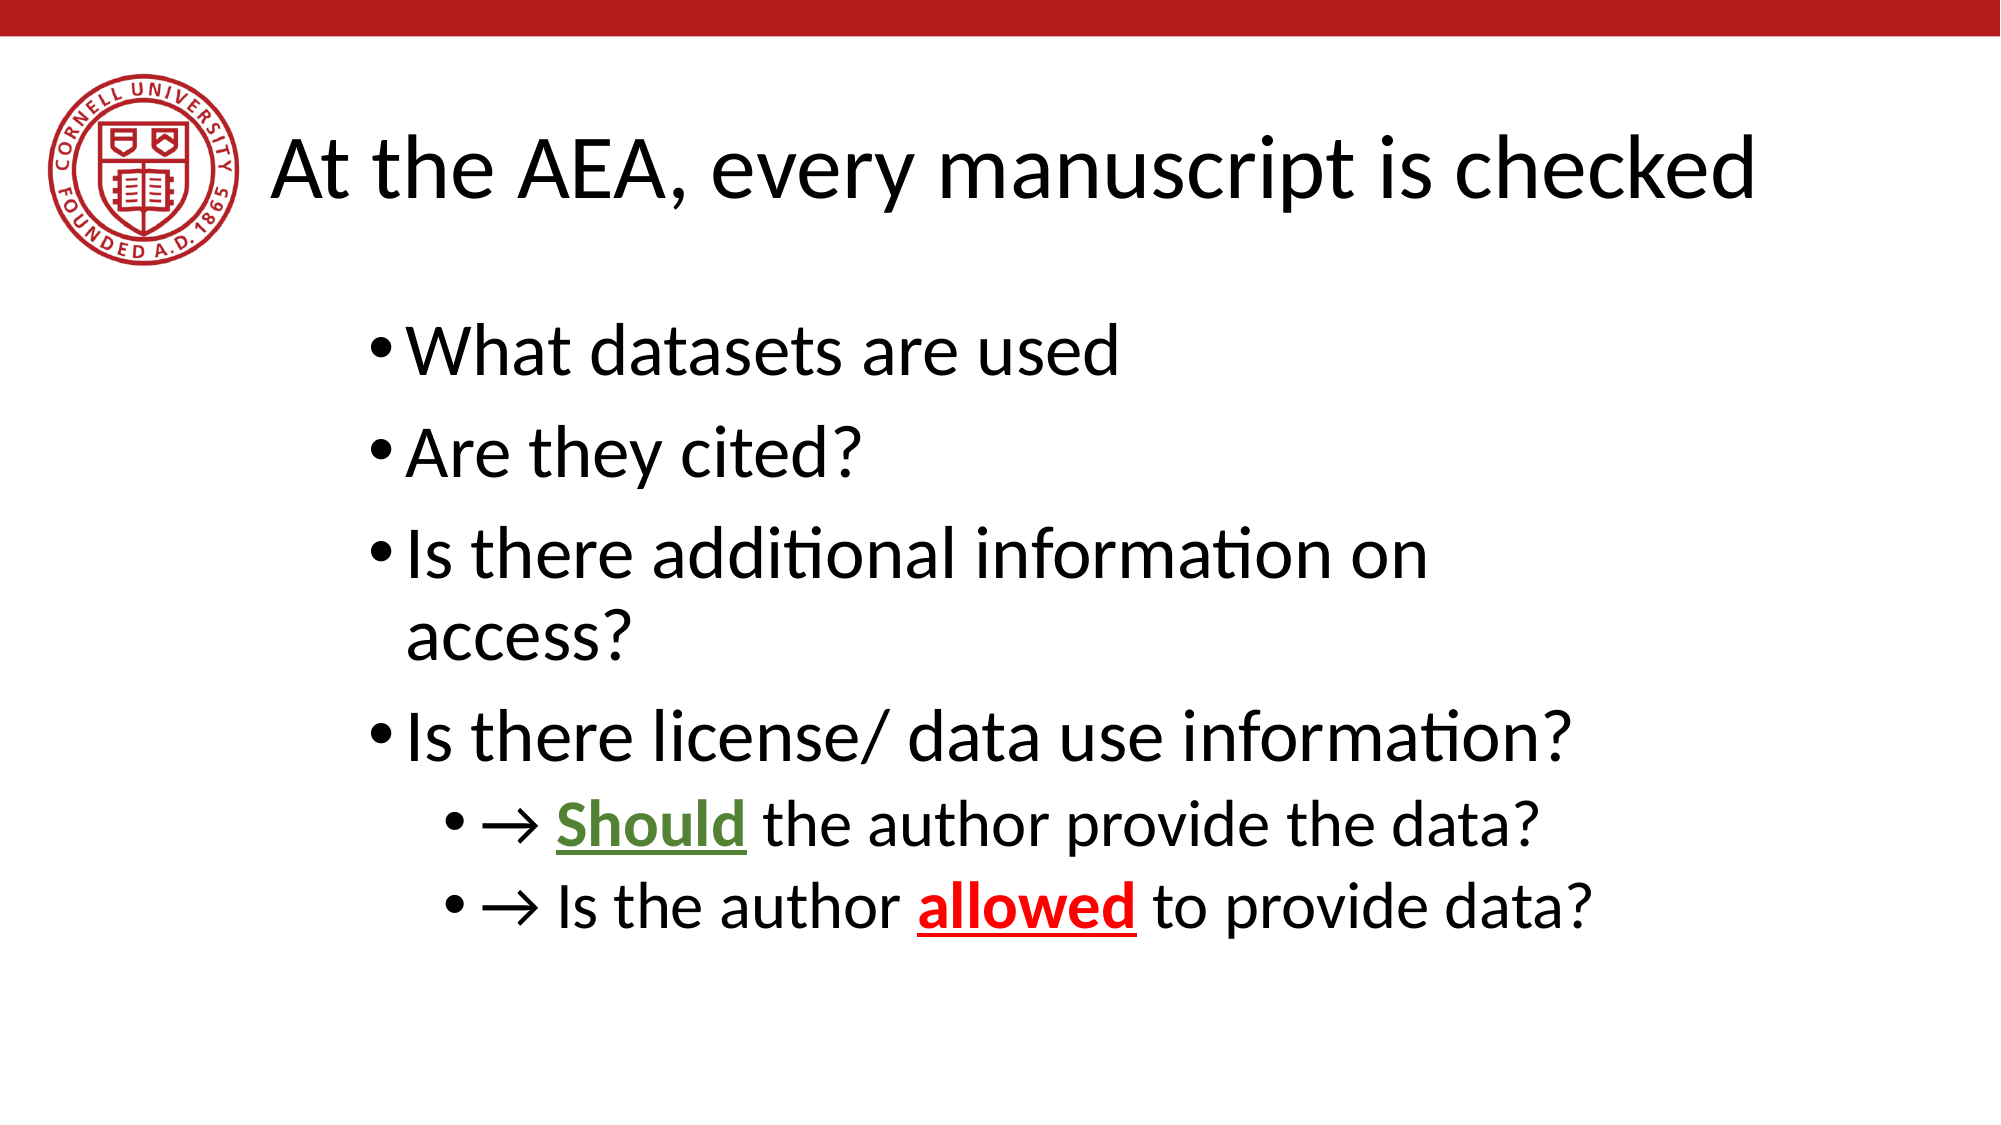

# At the AEA, every manuscript is checked
What datasets are used
Are they cited?
Is there additional information on access?
Is there license/ data use information?
→ Should the author provide the data?
→ Is the author allowed to provide data?